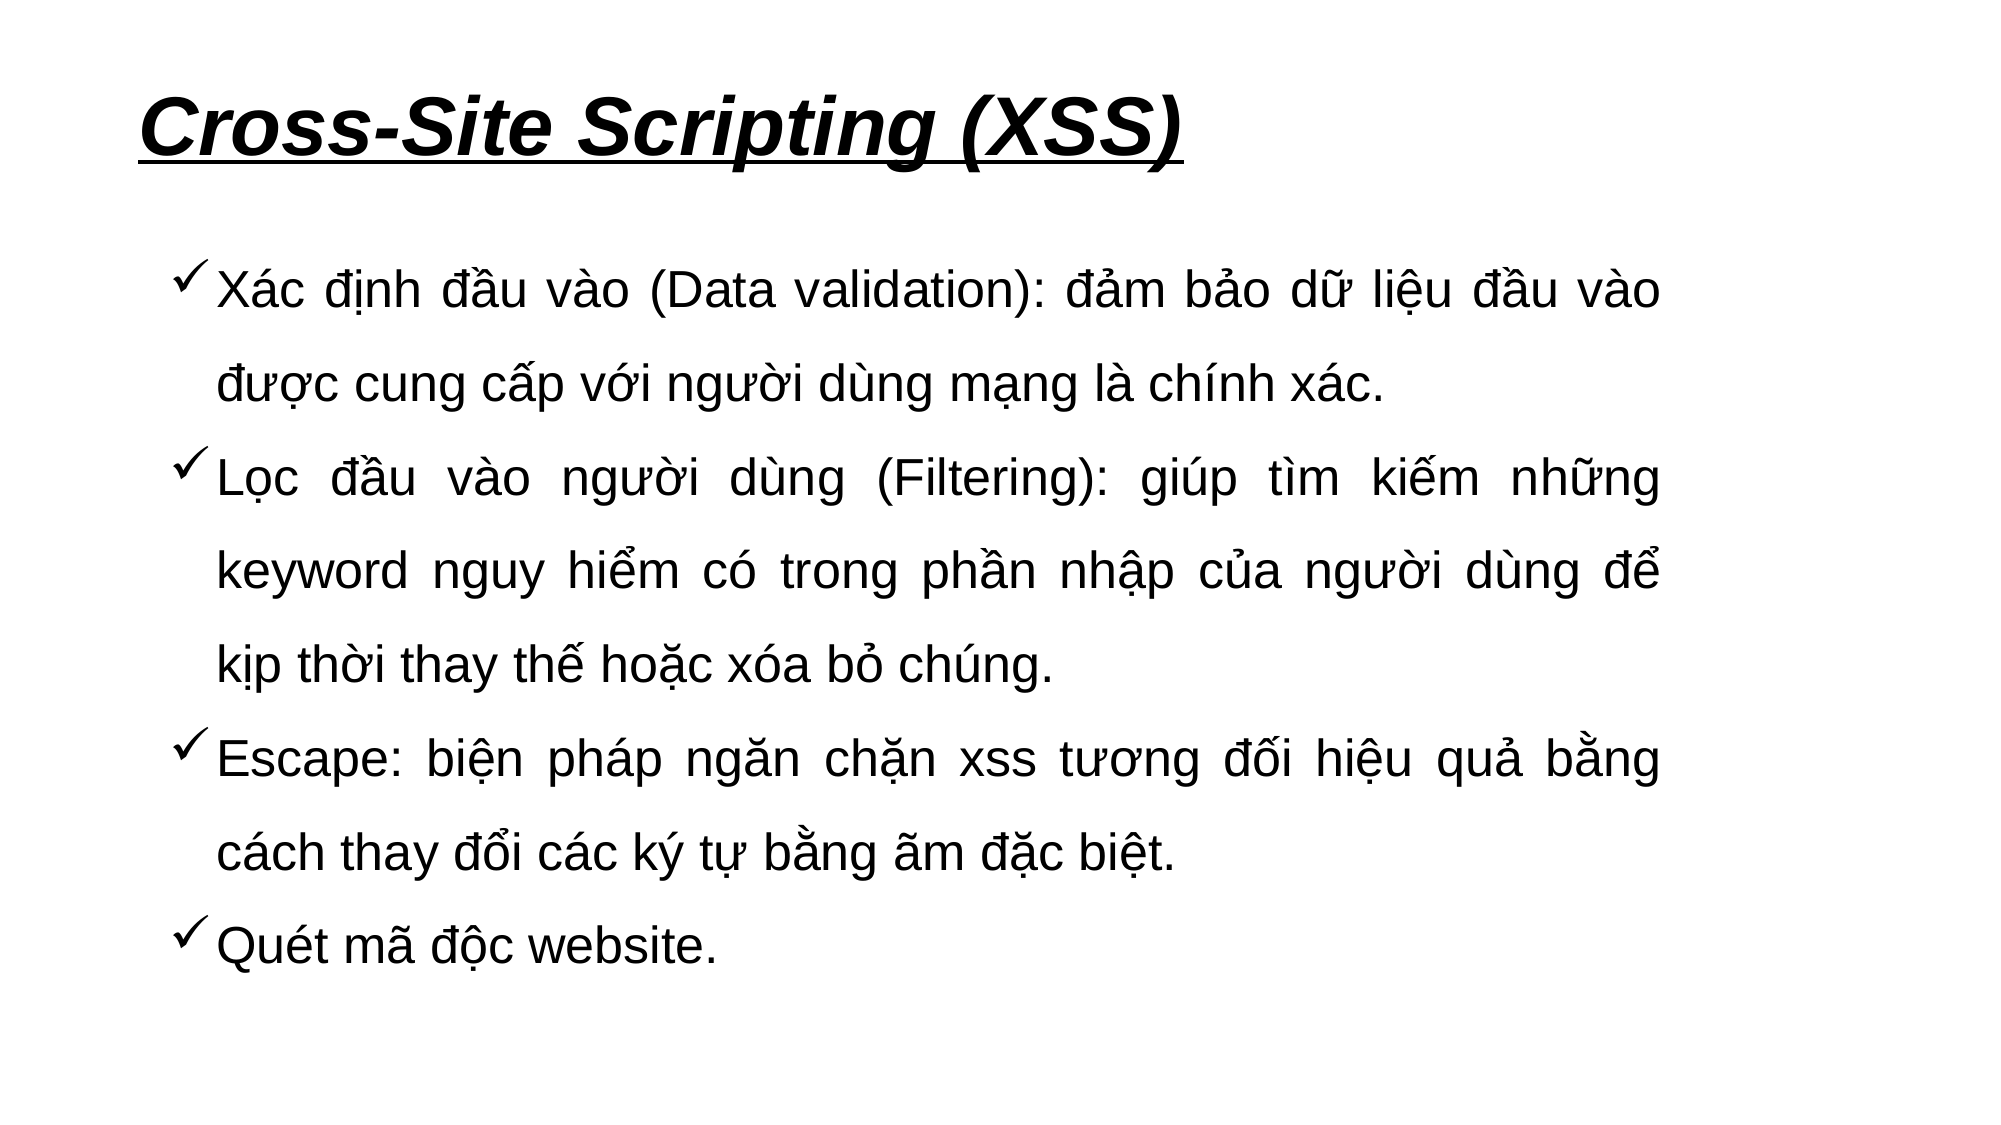

# Cross-Site Scripting (XSS)
Xác định đầu vào (Data validation): đảm bảo dữ liệu đầu vào được cung cấp với người dùng mạng là chính xác.
Lọc đầu vào người dùng (Filtering): giúp tìm kiếm những keyword nguy hiểm có trong phần nhập của người dùng để kịp thời thay thế hoặc xóa bỏ chúng.
Escape: biện pháp ngăn chặn xss tương đối hiệu quả bằng cách thay đổi các ký tự bằng ãm đặc biệt.
Quét mã độc website.